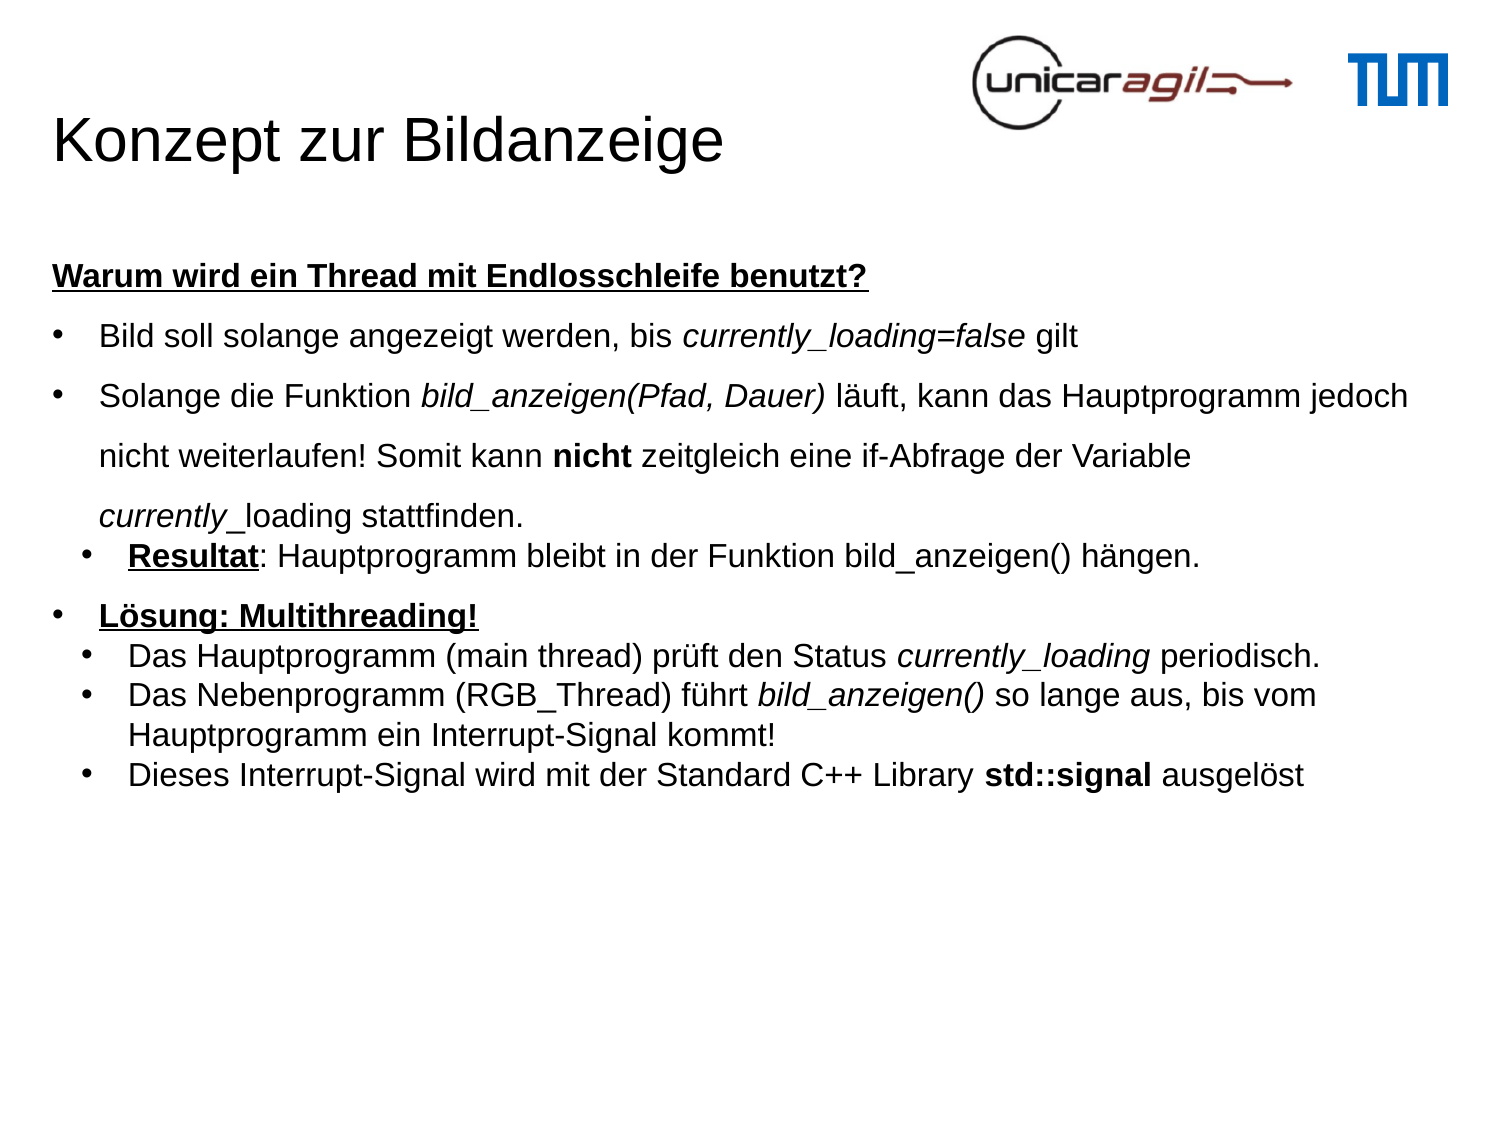

Konzept zur Bildanzeige
Warum wird ein Thread mit Endlosschleife benutzt?
Bild soll solange angezeigt werden, bis currently_loading=false gilt
Solange die Funktion bild_anzeigen(Pfad, Dauer) läuft, kann das Hauptprogramm jedoch nicht weiterlaufen! Somit kann nicht zeitgleich eine if-Abfrage der Variable currently_loading stattfinden.
Resultat: Hauptprogramm bleibt in der Funktion bild_anzeigen() hängen.
Lösung: Multithreading!
Das Hauptprogramm (main thread) prüft den Status currently_loading periodisch.
Das Nebenprogramm (RGB_Thread) führt bild_anzeigen() so lange aus, bis vom Hauptprogramm ein Interrupt-Signal kommt!
Dieses Interrupt-Signal wird mit der Standard C++ Library std::signal ausgelöst